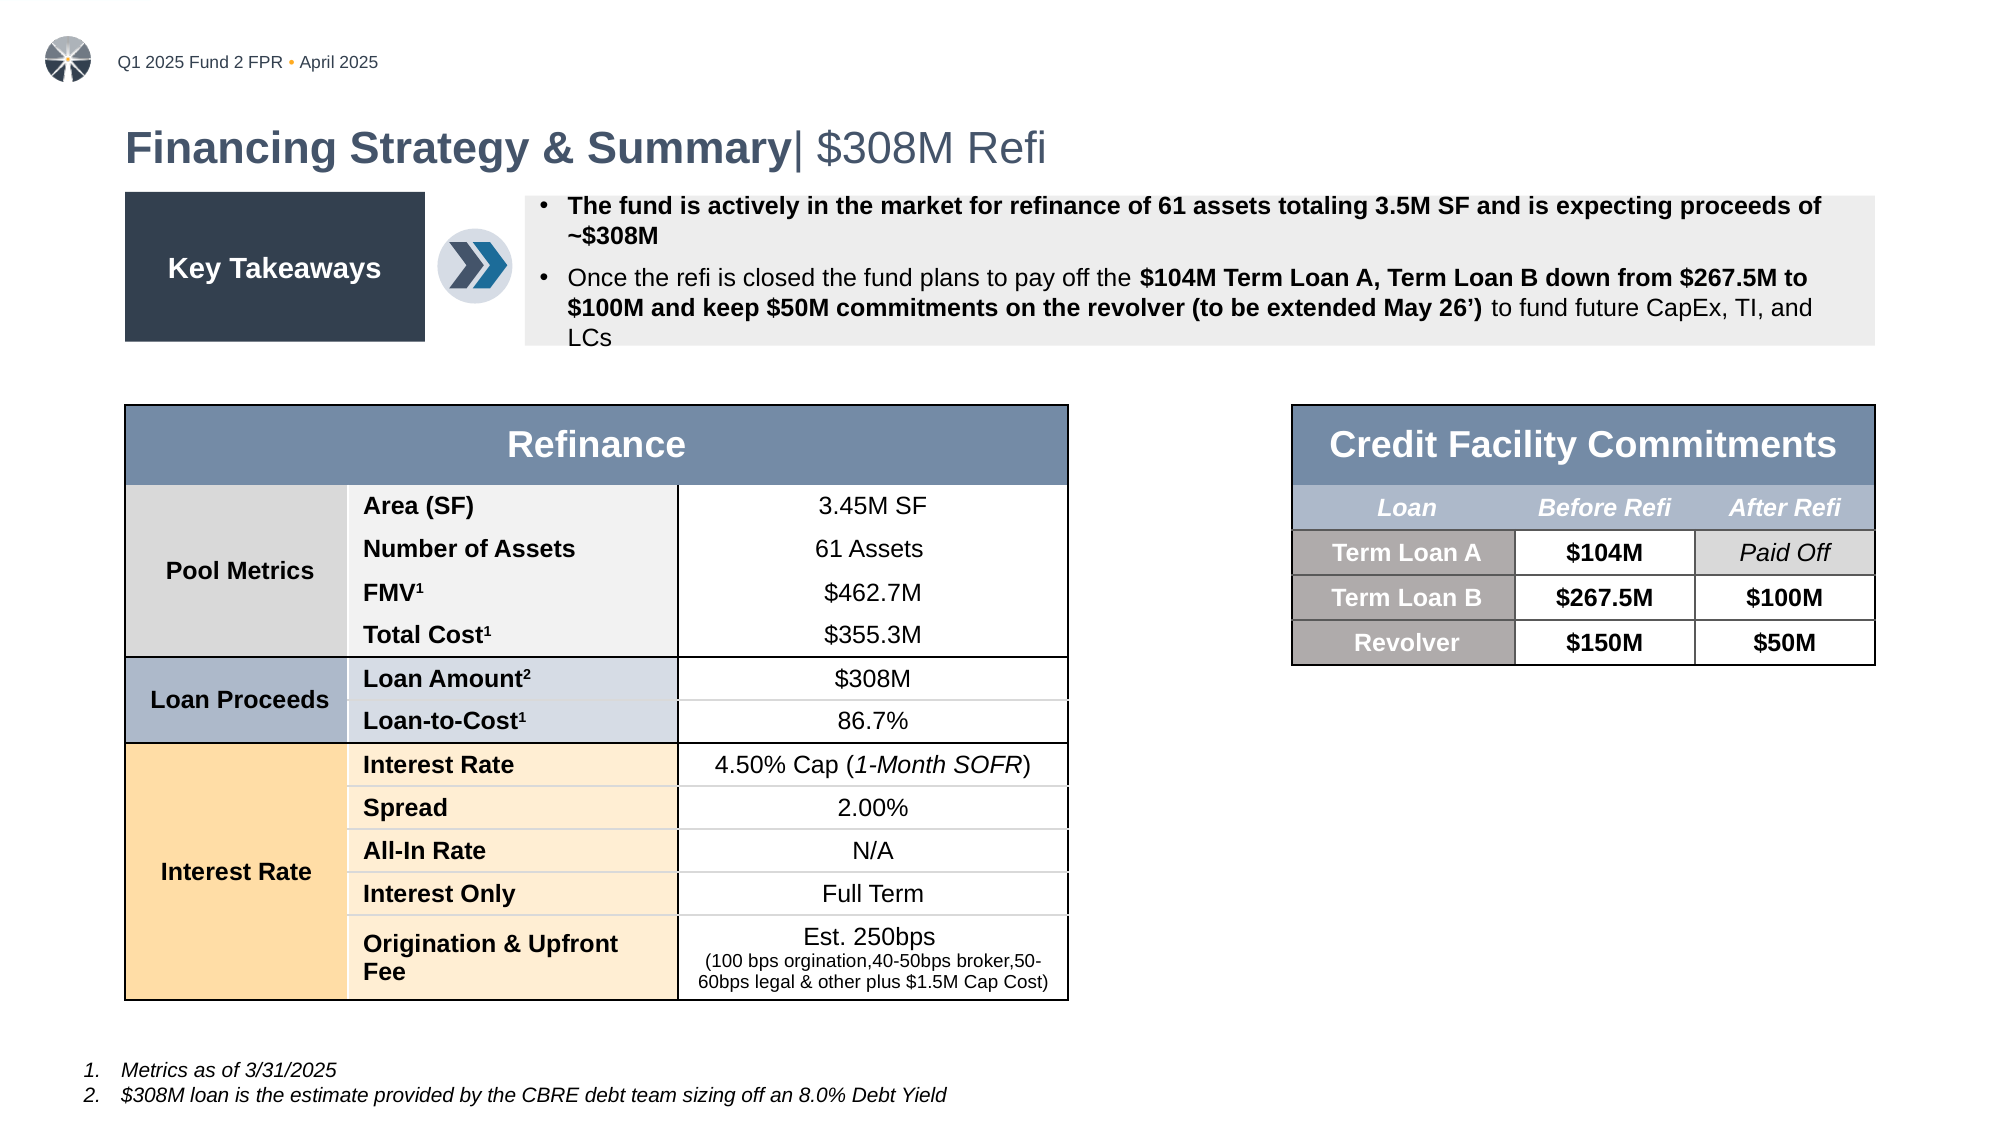

# Financing Strategy & Summary| $308M Refi
Key Takeaways
The fund is actively in the market for refinance of 61 assets totaling 3.5M SF and is expecting proceeds of ~$308M
Once the refi is closed the fund plans to pay off the $104M Term Loan A, Term Loan B down from $267.5M to $100M and keep $50M commitments on the revolver (to be extended May 26’) to fund future CapEx, TI, and LCs

| Refinance |  |  |
| --- | --- | --- |
| Pool Metrics | Area (SF) | 3.45M SF |
|  | Number of Assets | 61 Assets |
|  | FMV1 | $462.7M |
|  | Total Cost1 | $355.3M |
| Loan Proceeds | Loan Amount2 | $308M |
|  | Loan-to-Cost1 | 86.7% |
| Interest Rate | Interest Rate | 4.50% Cap (1-Month SOFR) |
|  | Spread | 2.00% |
|  | All-In Rate | N/A |
|  | Interest Only | Full Term |
|  | Origination & Upfront Fee | Est. 250bps (100 bps orgination,40-50bps broker,50-60bps legal & other plus $1.5M Cap Cost) |
| Credit Facility Commitments |  |  |
| --- | --- | --- |
| Loan | Before Refi | After Refi |
| Term Loan A | $104M | Paid Off |
| Term Loan B | $267.5M | $100M |
| Revolver | $150M | $50M |
Metrics as of 3/31/2025
$308M loan is the estimate provided by the CBRE debt team sizing off an 8.0% Debt Yield